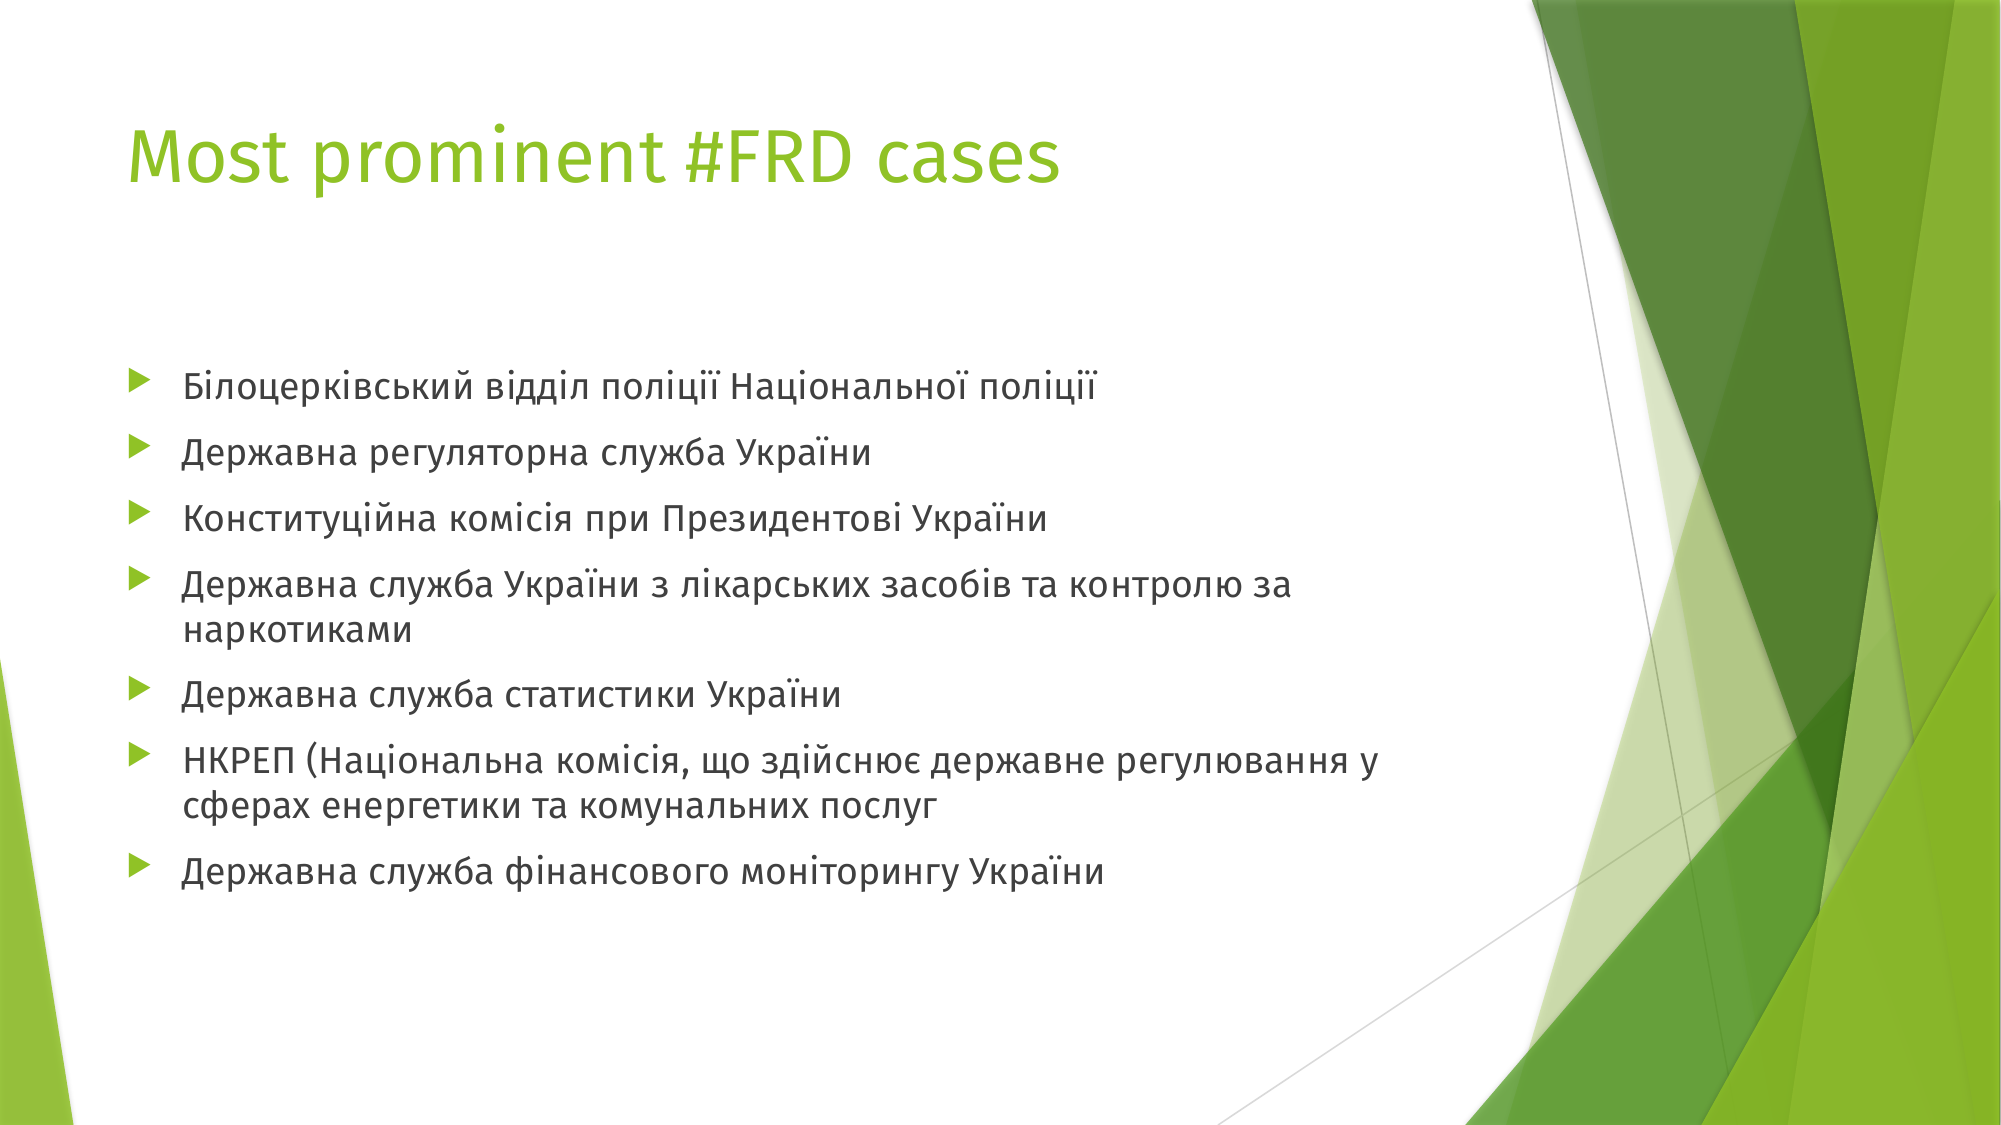

# Most prominent #FRD cases
Білоцерківський відділ поліції Національної поліції
Державна регуляторна служба України
Конституційна комісія при Президентові України
Державна служба України з лікарських засобів та контролю за наркотиками
Державна служба статистики України
НКРЕП (Національна комісія, що здійснює державне регулювання у сферах енергетики та комунальних послуг
Державна служба фінансового моніторингу України